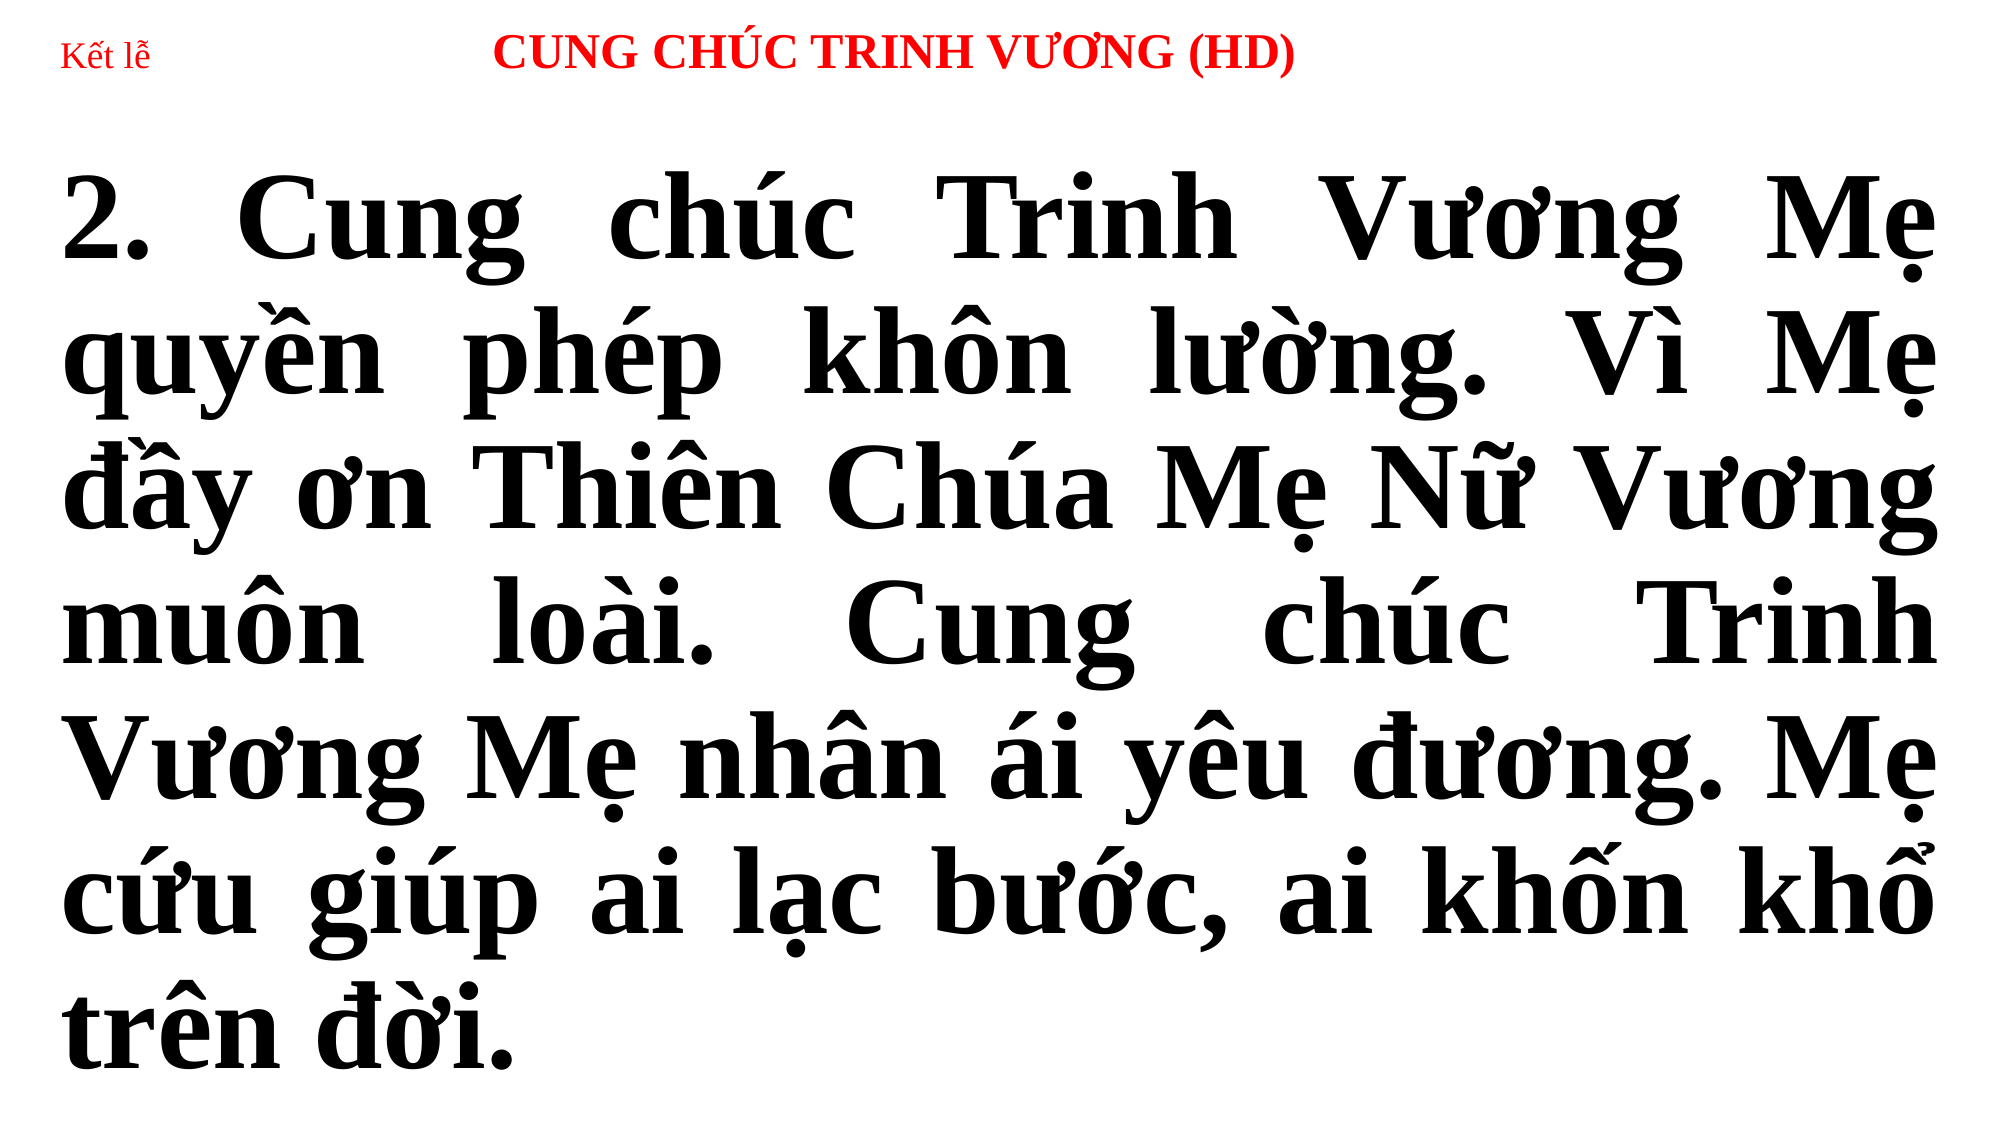

# Kết lễ                                    CUNG CHÚC TRINH VƯƠNG (HD)
2. Cung chúc Trinh Vương Mẹ quyền phép khôn lường. Vì Mẹ đầy ơn Thiên Chúa Mẹ Nữ Vương muôn loài. Cung chúc Trinh Vương Mẹ nhân ái yêu đương. Mẹ cứu giúp ai lạc bước, ai khốn khổ trên đời.